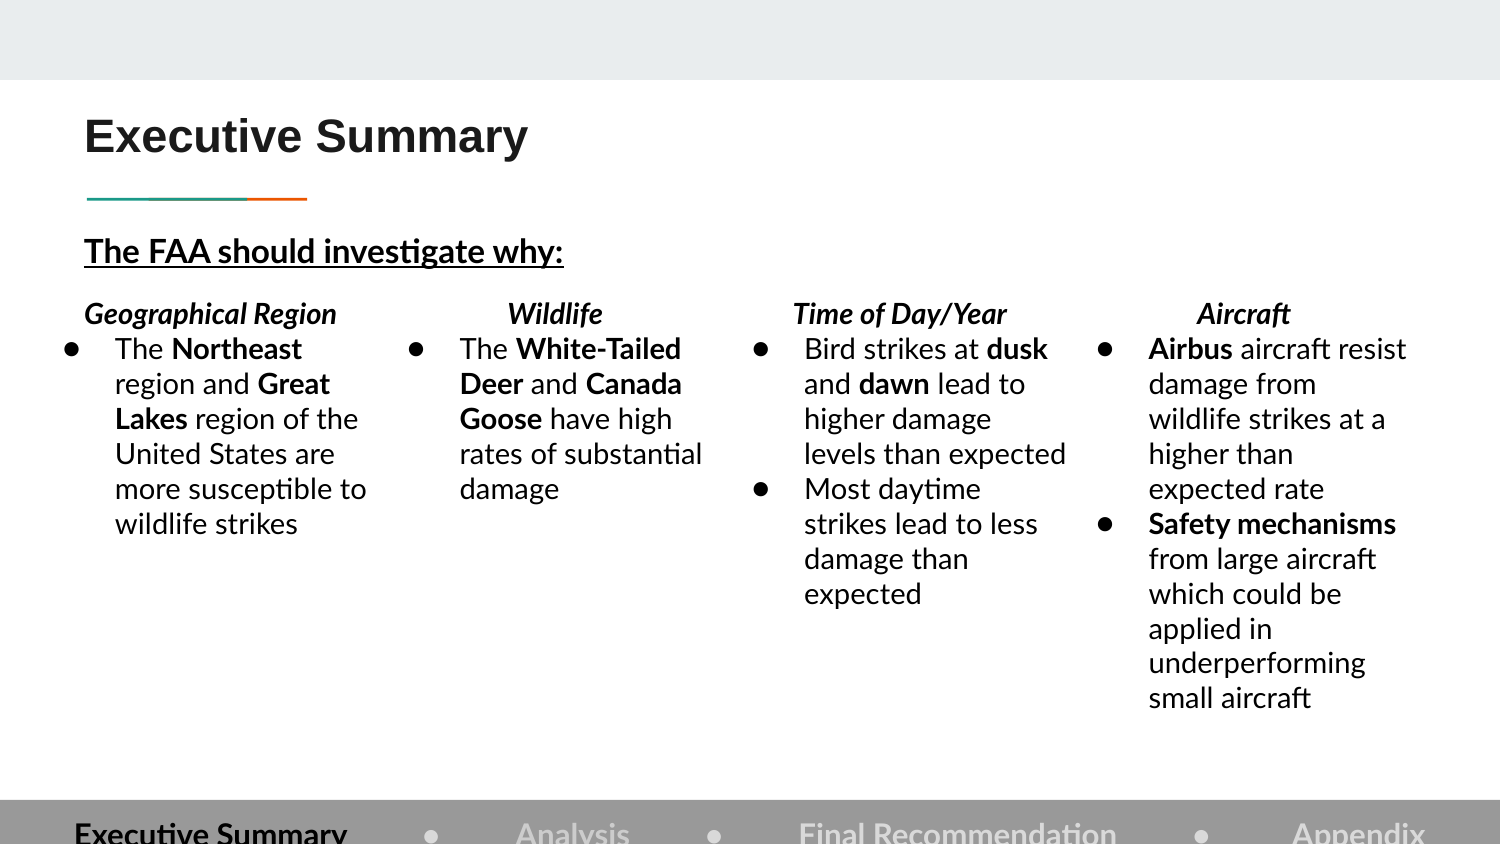

# Executive Summary

The FAA should investigate why:
Geographical Region
The Northeast region and Great Lakes region of the United States are more susceptible to wildlife strikes

Wildlife
The White-Tailed Deer and Canada Goose have high rates of substantial damage
Time of Day/Year
Bird strikes at dusk and dawn lead to higher damage levels than expected
Most daytime strikes lead to less damage than expected
Aircraft
Airbus aircraft resist damage from wildlife strikes at a higher than expected rate
Safety mechanisms from large aircraft which could be applied in underperforming small aircraft

Executive Summary, 2
Executive Summary          •          Analysis          •          Final Recommendation          •           Appendix